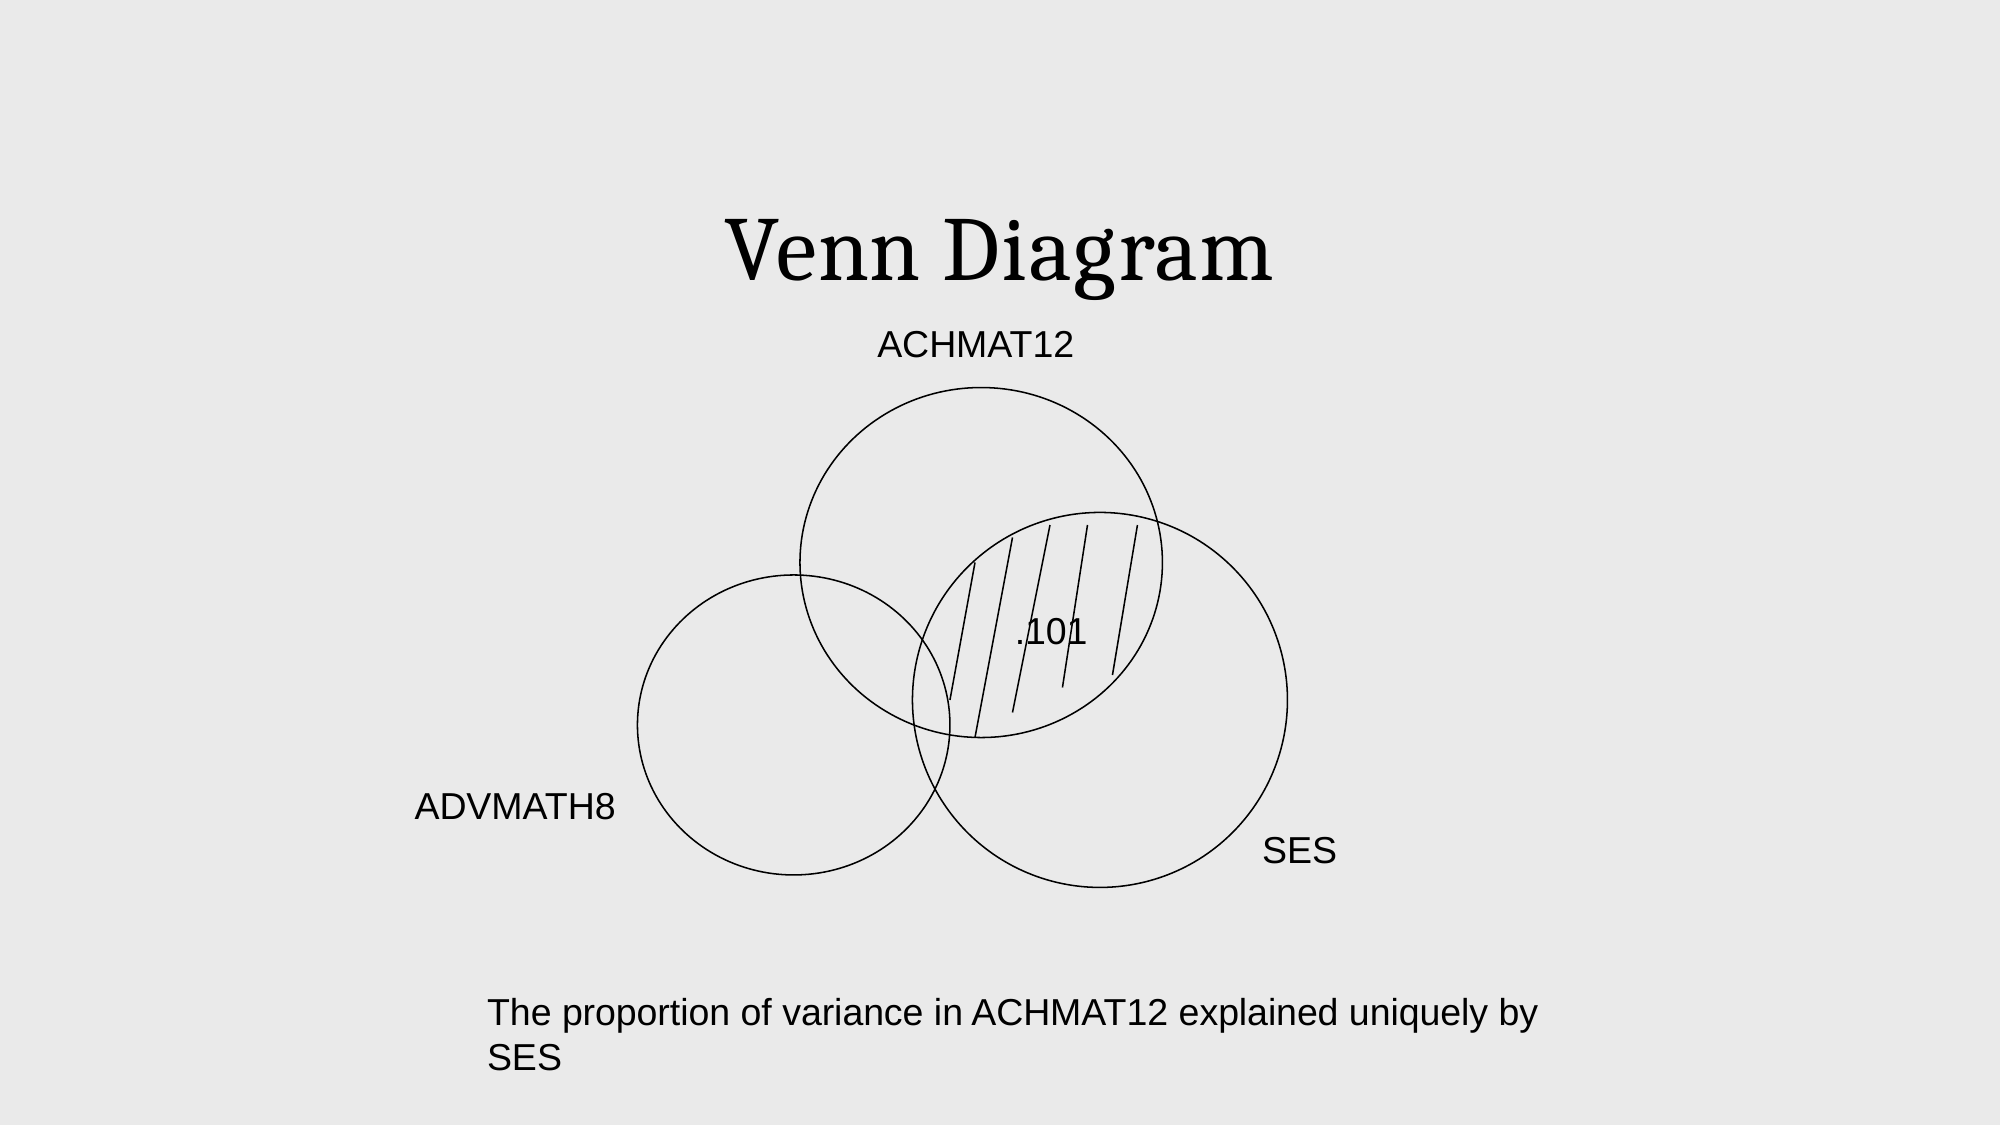

Venn Diagram
ACHMAT12

.101
ADVMATH8
SES
The proportion of variance in ACHMAT12 explained uniquely by SES